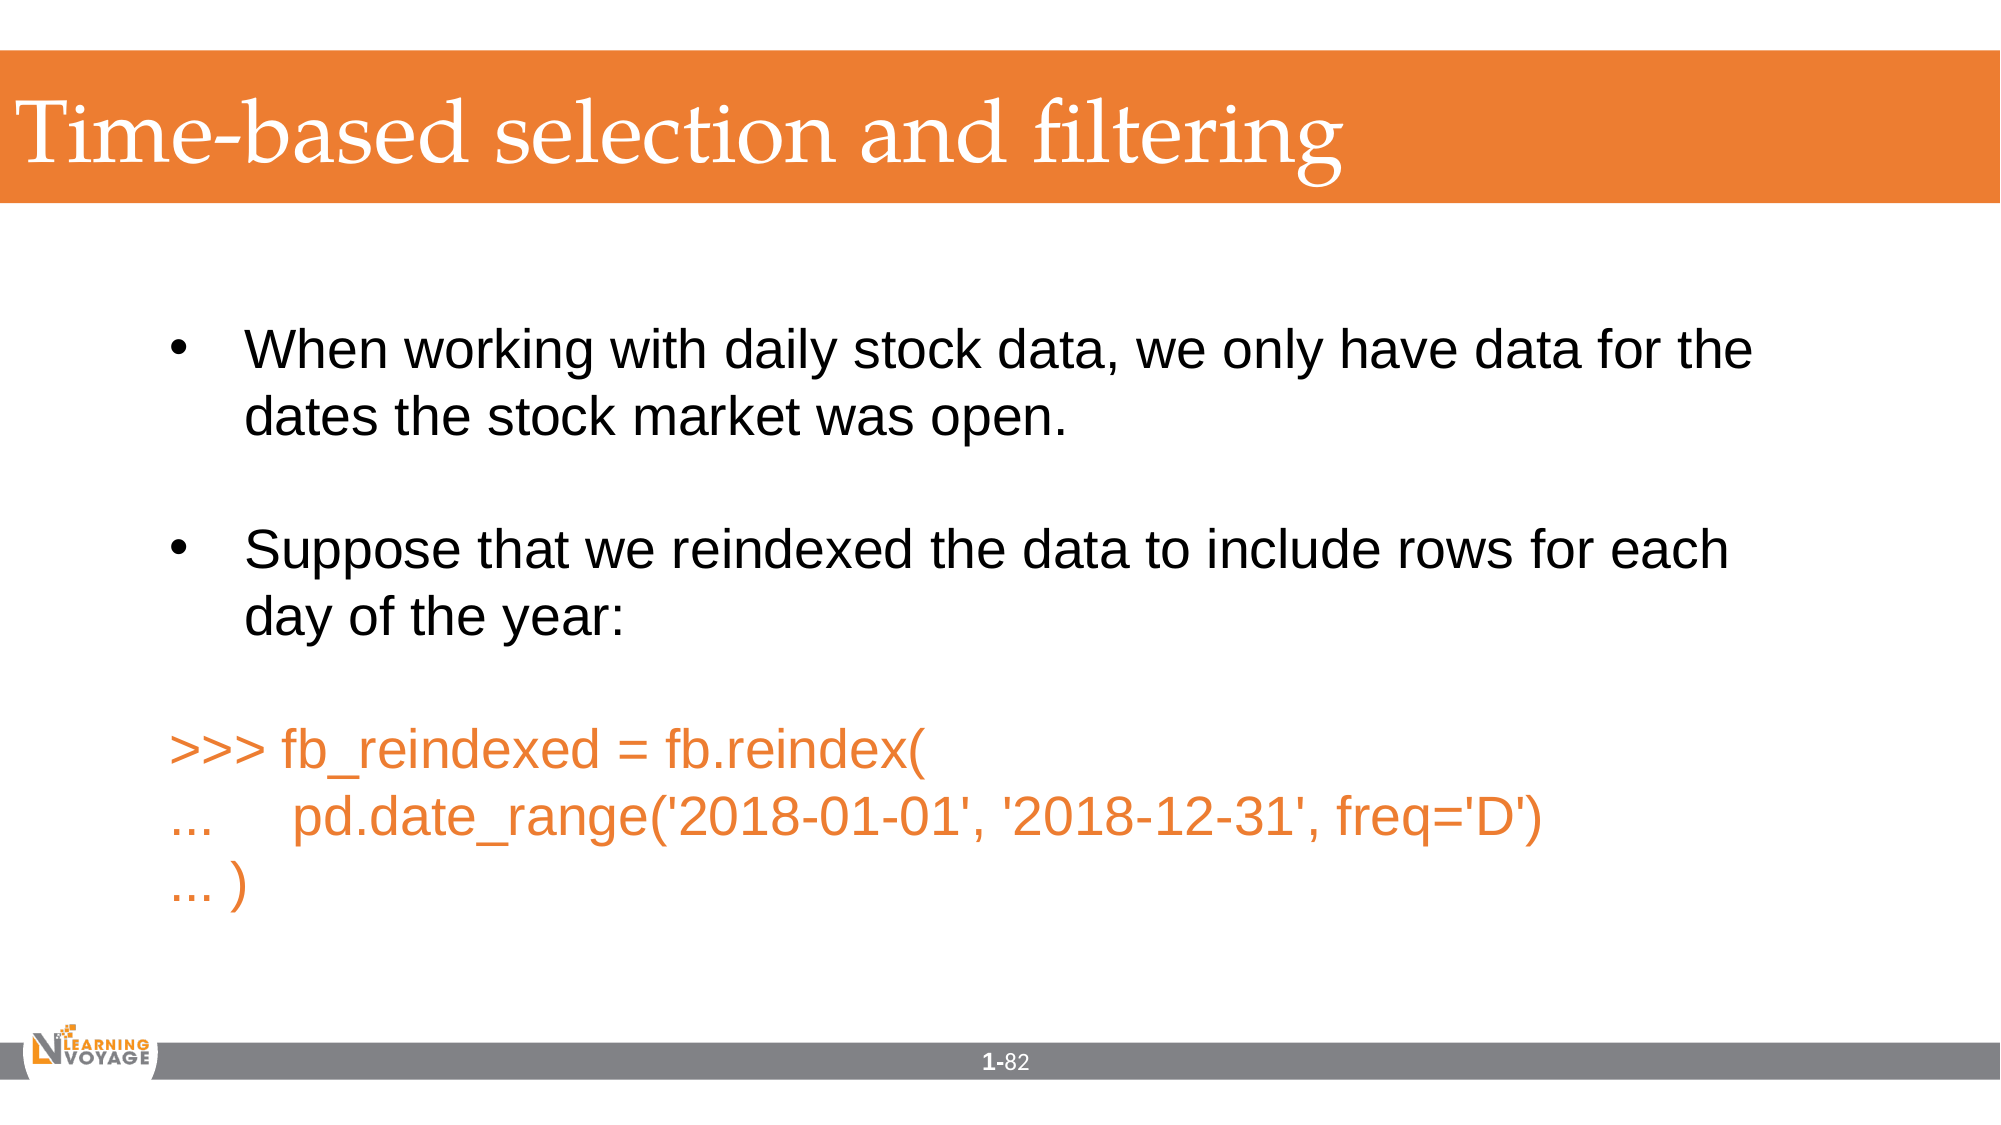

Time-based selection and filtering
When working with daily stock data, we only have data for the dates the stock market was open.

Suppose that we reindexed the data to include rows for each day of the year:

>>> fb_reindexed = fb.reindex(
...     pd.date_range('2018-01-01', '2018-12-31', freq='D')
... )
1-82